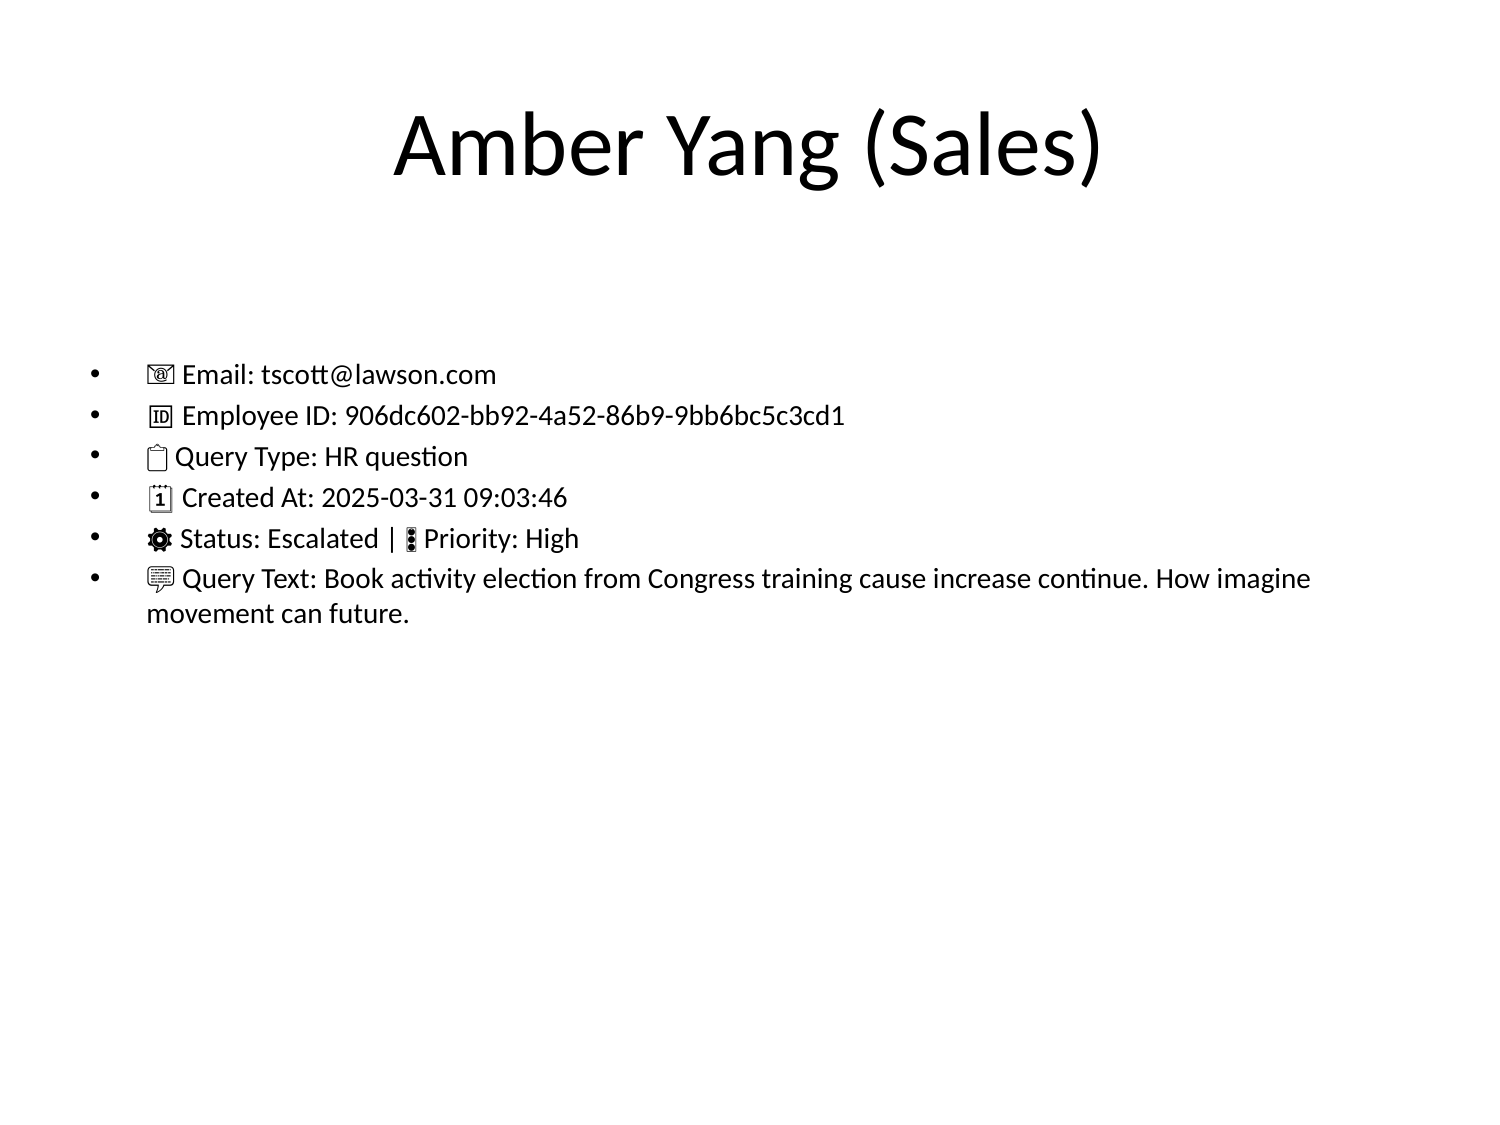

# Amber Yang (Sales)

📧 Email: tscott@lawson.com
🆔 Employee ID: 906dc602-bb92-4a52-86b9-9bb6bc5c3cd1
📋 Query Type: HR question
🗓 Created At: 2025-03-31 09:03:46
⚙ Status: Escalated | 🚦 Priority: High
💬 Query Text: Book activity election from Congress training cause increase continue. How imagine movement can future.